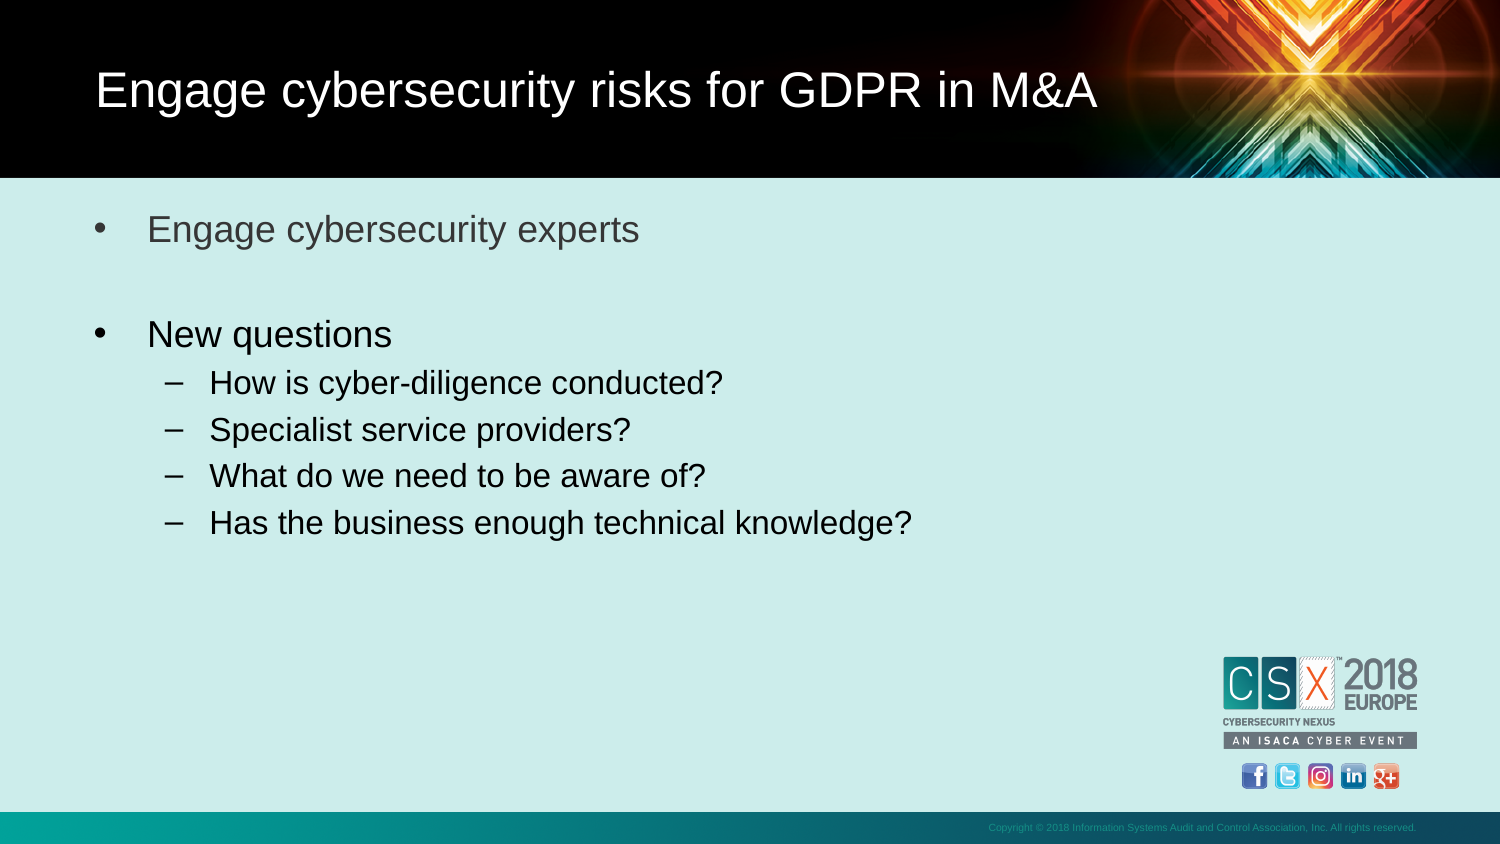

Engage cybersecurity risks for GDPR in M&A
Engage cybersecurity experts

New questions
How is cyber-diligence conducted?
Specialist service providers?
What do we need to be aware of?
Has the business enough technical knowledge?